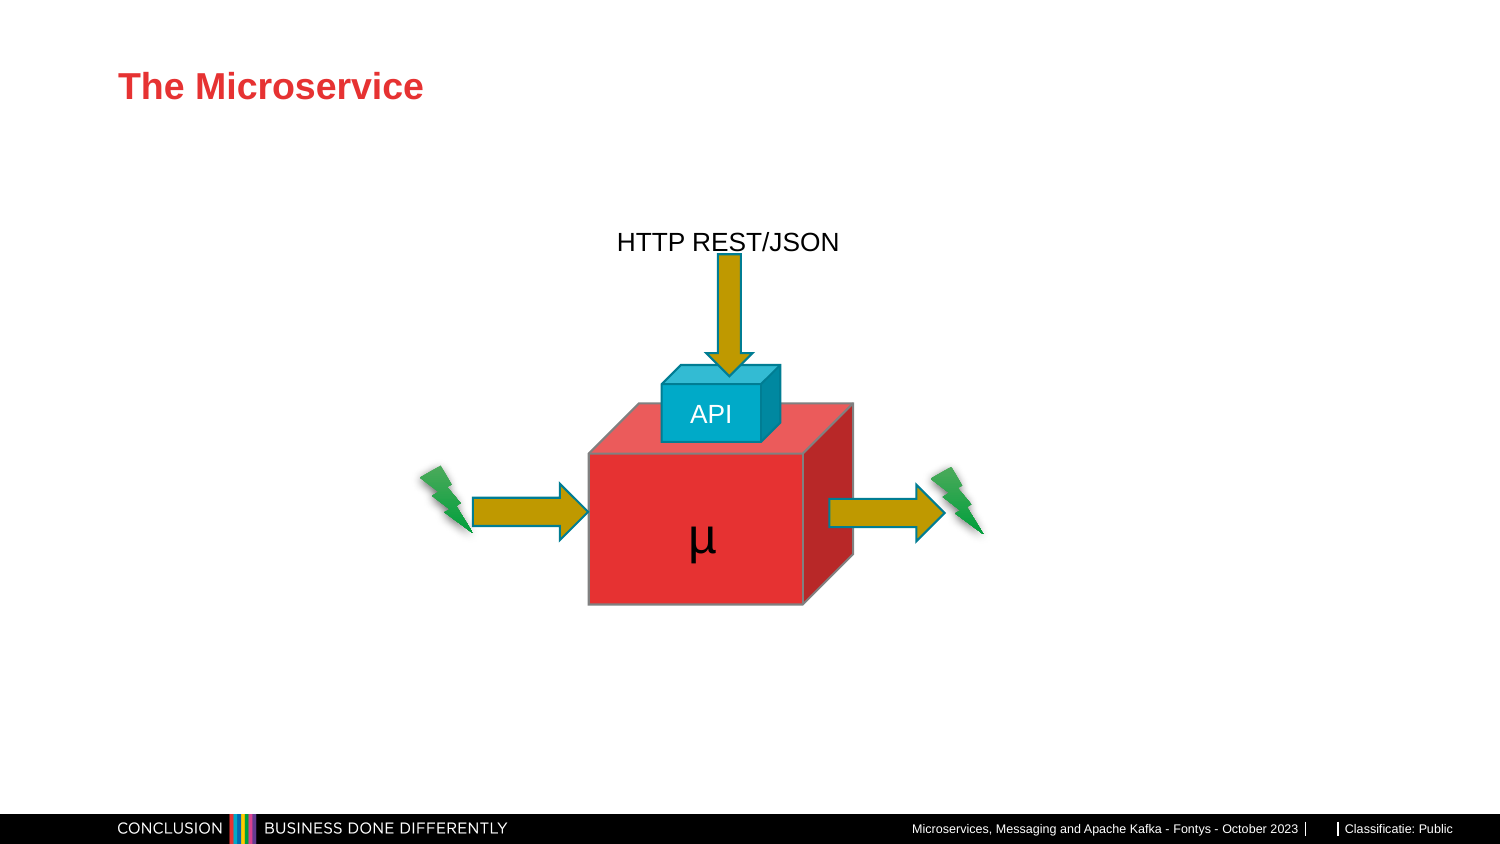

# The Microservice

HTTP REST/JSON

API

µ
Microservices, Messaging and Apache Kafka - Fontys - October 2023